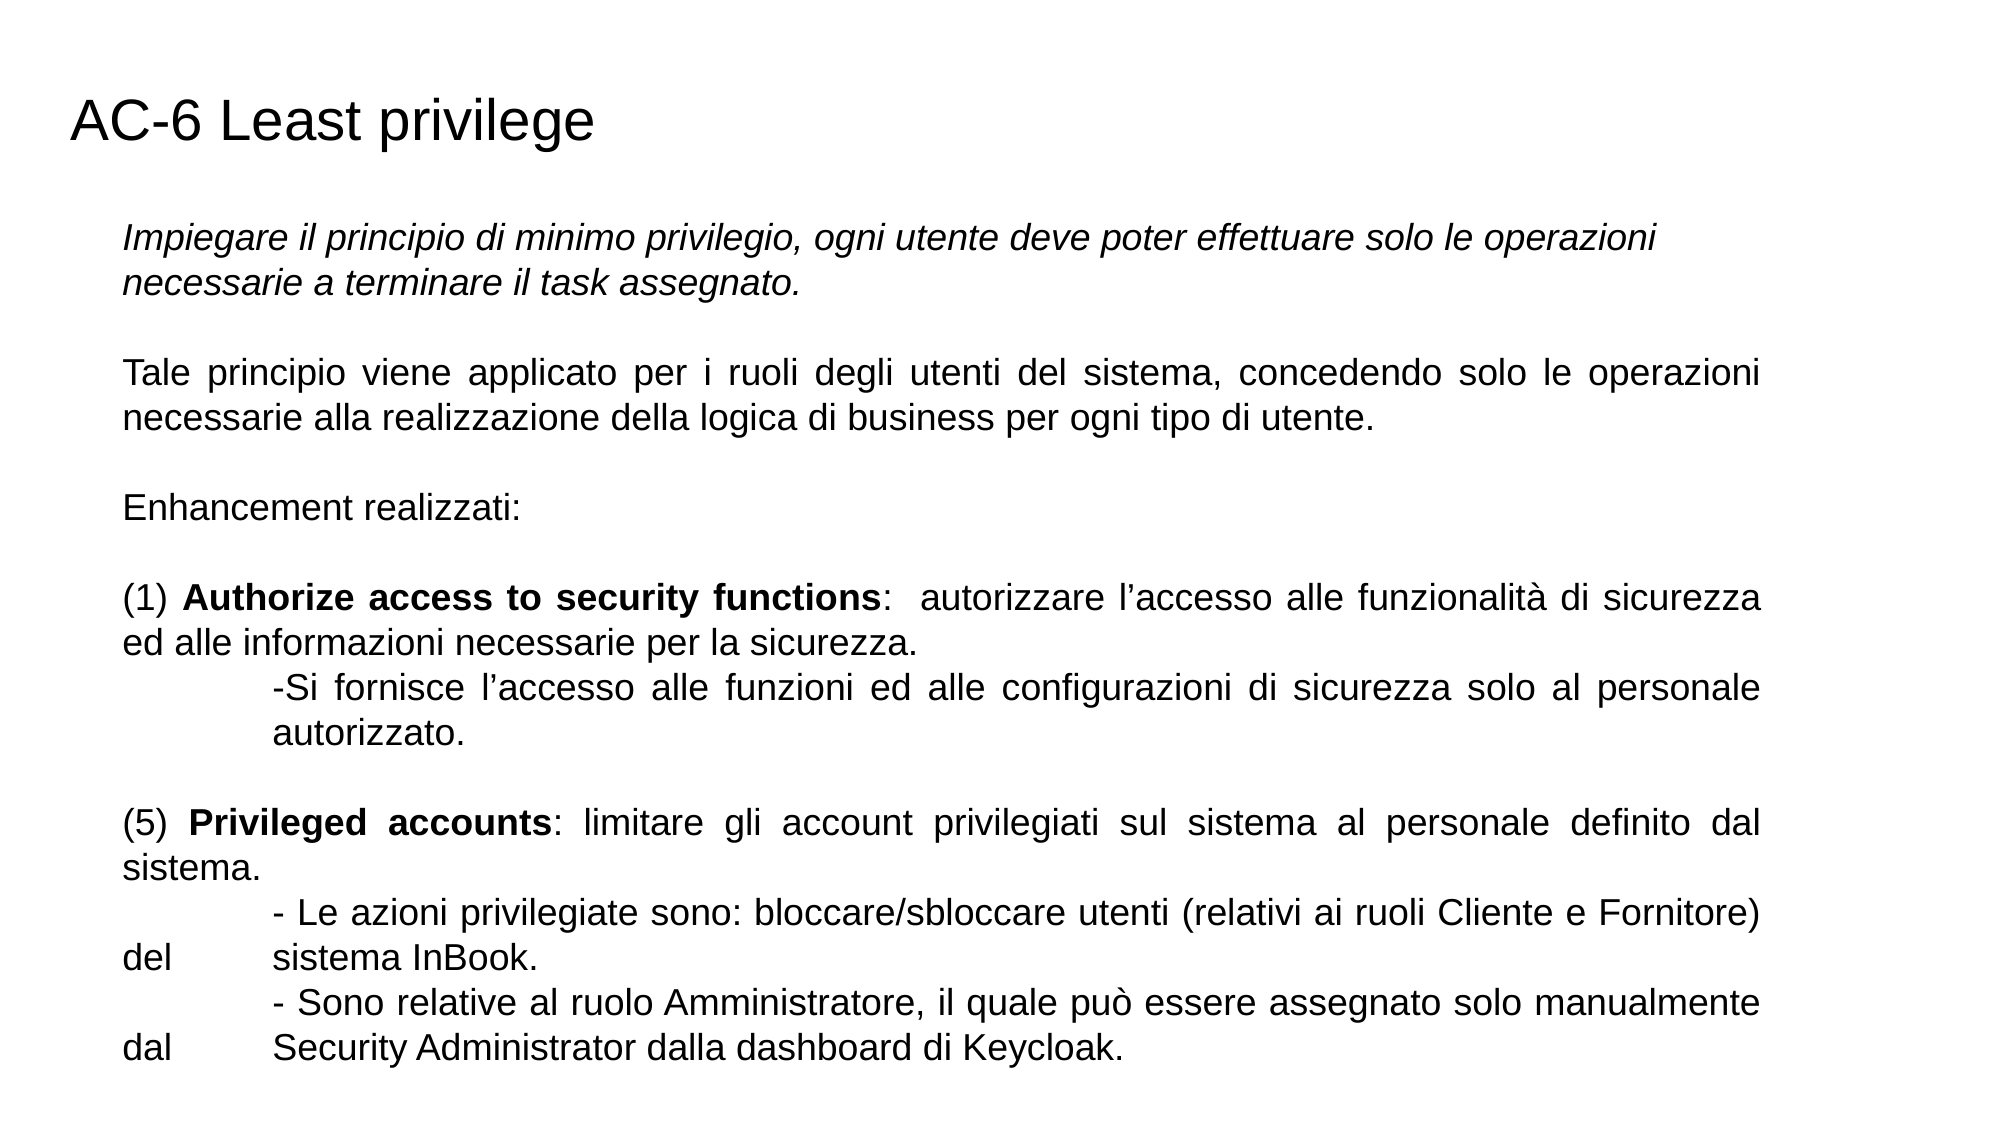

AC-6 Least privilege

Impiegare il principio di minimo privilegio, ogni utente deve poter effettuare solo le operazioni necessarie a terminare il task assegnato.

Tale principio viene applicato per i ruoli degli utenti del sistema, concedendo solo le operazioni necessarie alla realizzazione della logica di business per ogni tipo di utente.

Enhancement realizzati:

(1) Authorize access to security functions:  autorizzare l’accesso alle funzionalità di sicurezza ed alle informazioni necessarie per la sicurezza.
	-Si fornisce l’accesso alle funzioni ed alle configurazioni di sicurezza solo al personale 	autorizzato.

(5) Privileged accounts: limitare gli account privilegiati sul sistema al personale definito dal sistema.
	- Le azioni privilegiate sono: bloccare/sbloccare utenti (relativi ai ruoli Cliente e Fornitore) del 	sistema InBook.
	- Sono relative al ruolo Amministratore, il quale può essere assegnato solo manualmente dal 	Security Administrator dalla dashboard di Keycloak.